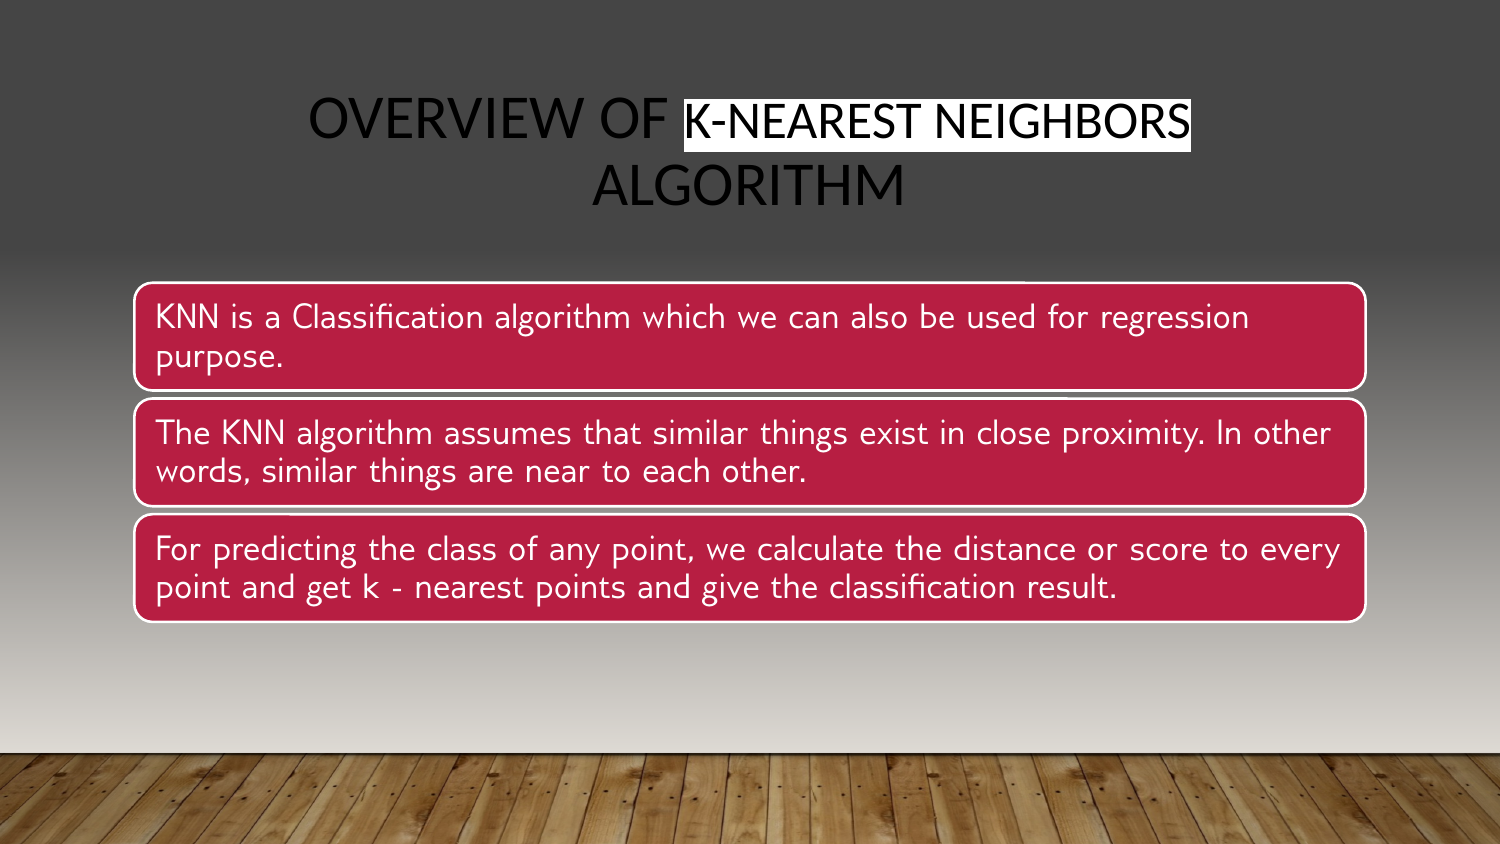

# Overview of K-Nearest Neighbors Algorithm
KNN is a Classification algorithm which we can also be used for regression purpose.
The KNN algorithm assumes that similar things exist in close proximity. In other words, similar things are near to each other.
For predicting the class of any point, we calculate the distance or score to every point and get k - nearest points and give the classification result.